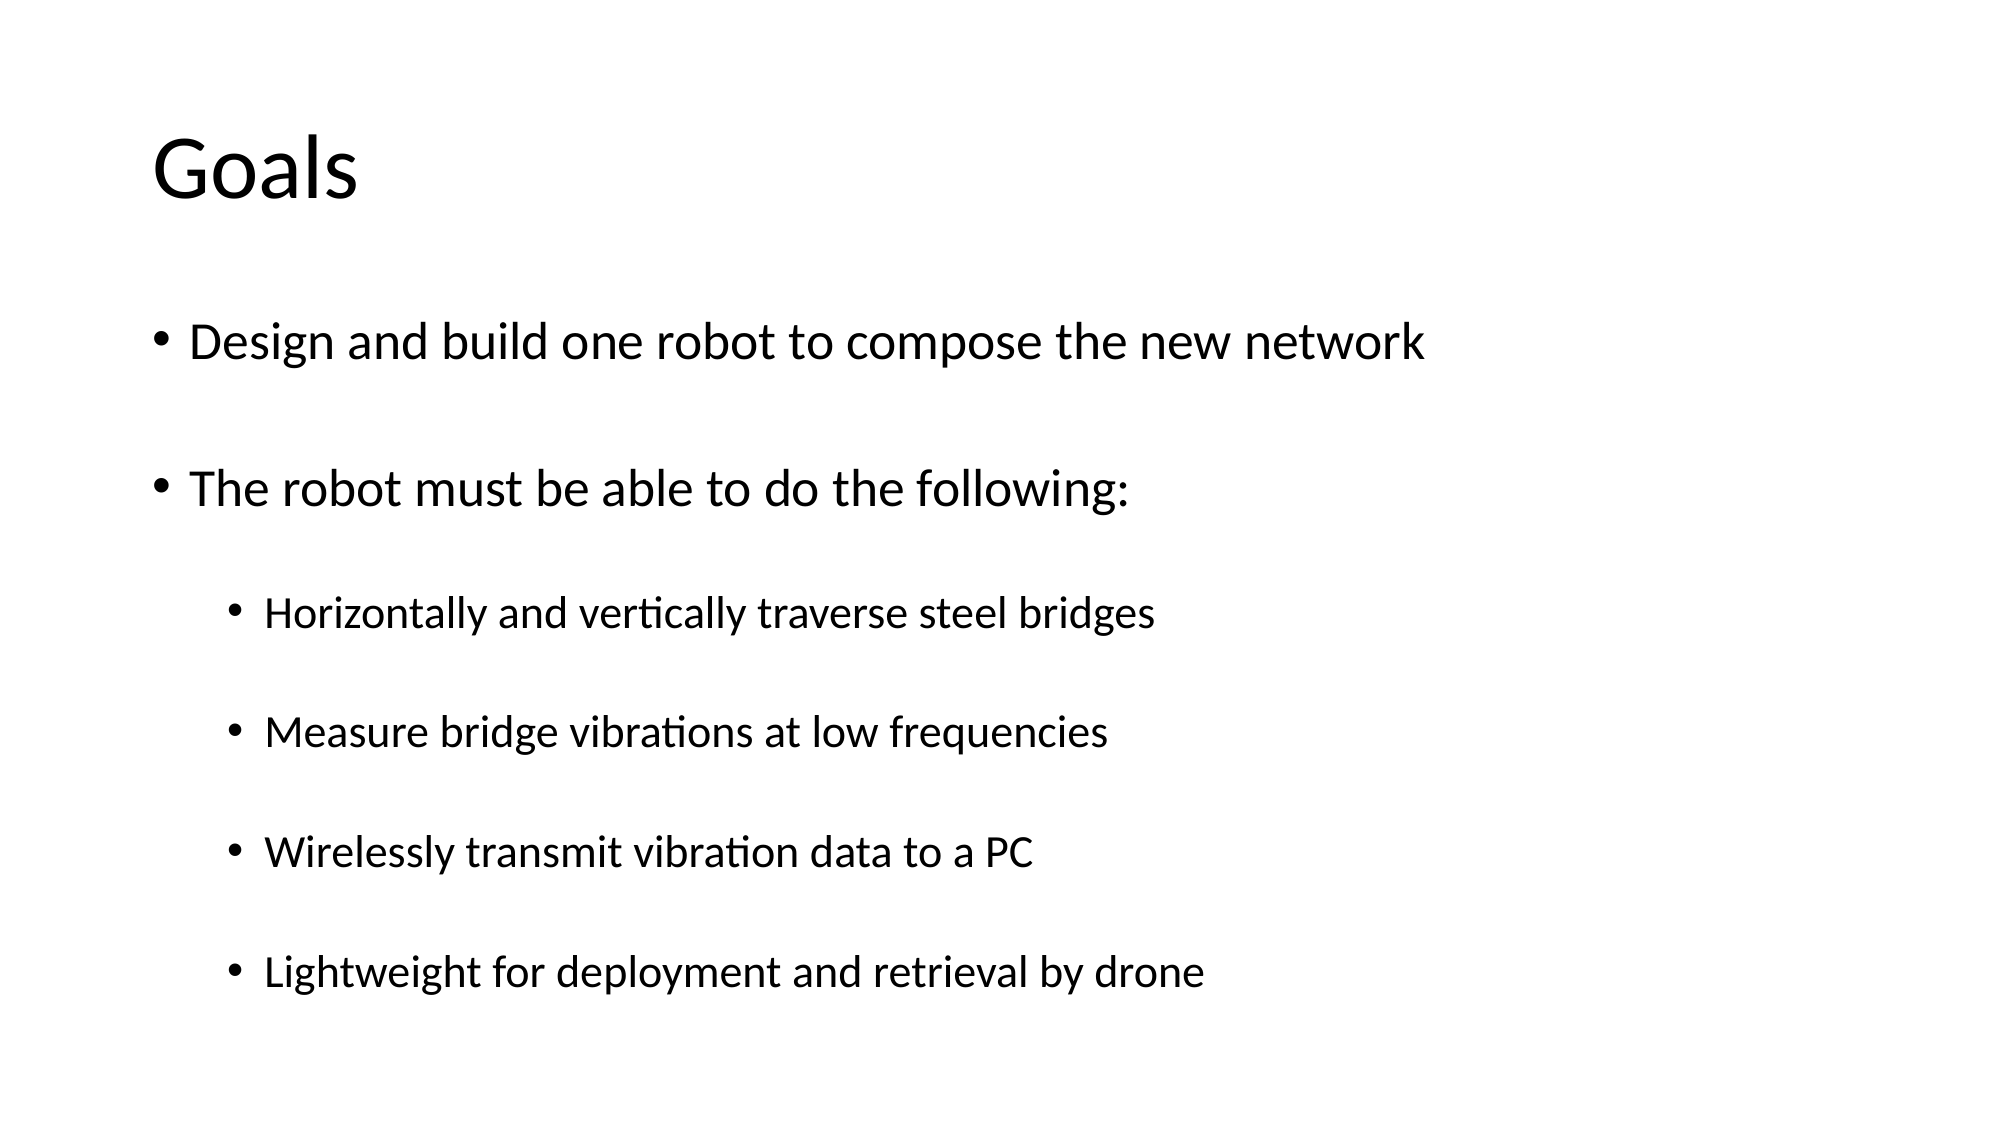

# Goals
Design and build one robot to compose the new network
The robot must be able to do the following:
Horizontally and vertically traverse steel bridges
Measure bridge vibrations at low frequencies
Wirelessly transmit vibration data to a PC
Lightweight for deployment and retrieval by drone